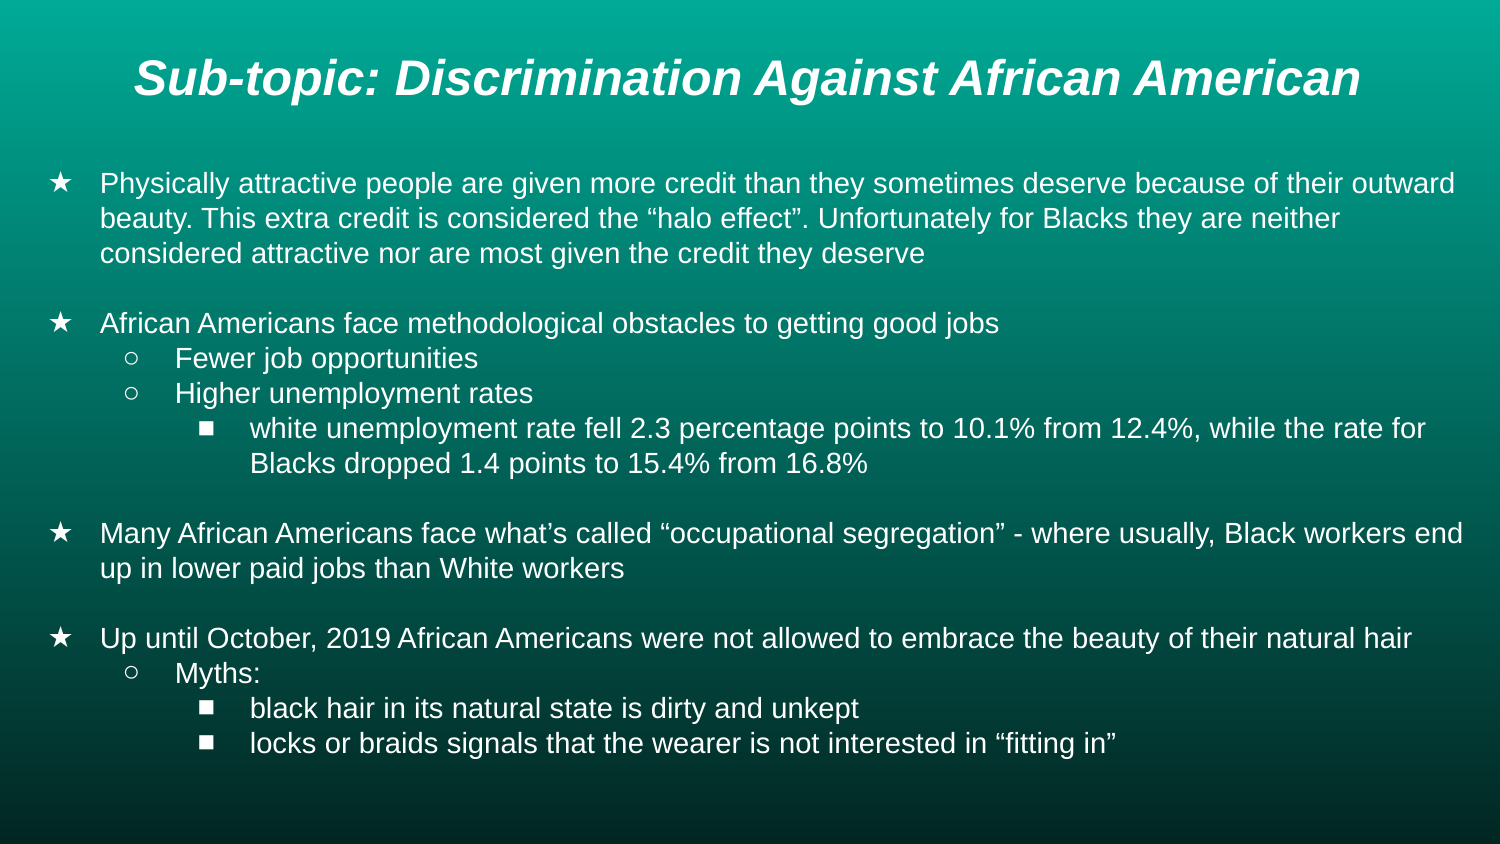

Sub-topic: Discrimination Against African American

Physically attractive people are given more credit than they sometimes deserve because of their outward beauty. This extra credit is considered the “halo effect”. Unfortunately for Blacks they are neither considered attractive nor are most given the credit they deserve

African Americans face methodological obstacles to getting good jobs
Fewer job opportunities
Higher unemployment rates
white unemployment rate fell 2.3 percentage points to 10.1% from 12.4%, while the rate for Blacks dropped 1.4 points to 15.4% from 16.8%

Many African Americans face what’s called “occupational segregation” - where usually, Black workers end up in lower paid jobs than White workers

Up until October, 2019 African Americans were not allowed to embrace the beauty of their natural hair
Myths:
black hair in its natural state is dirty and unkept
locks or braids signals that the wearer is not interested in “fitting in”